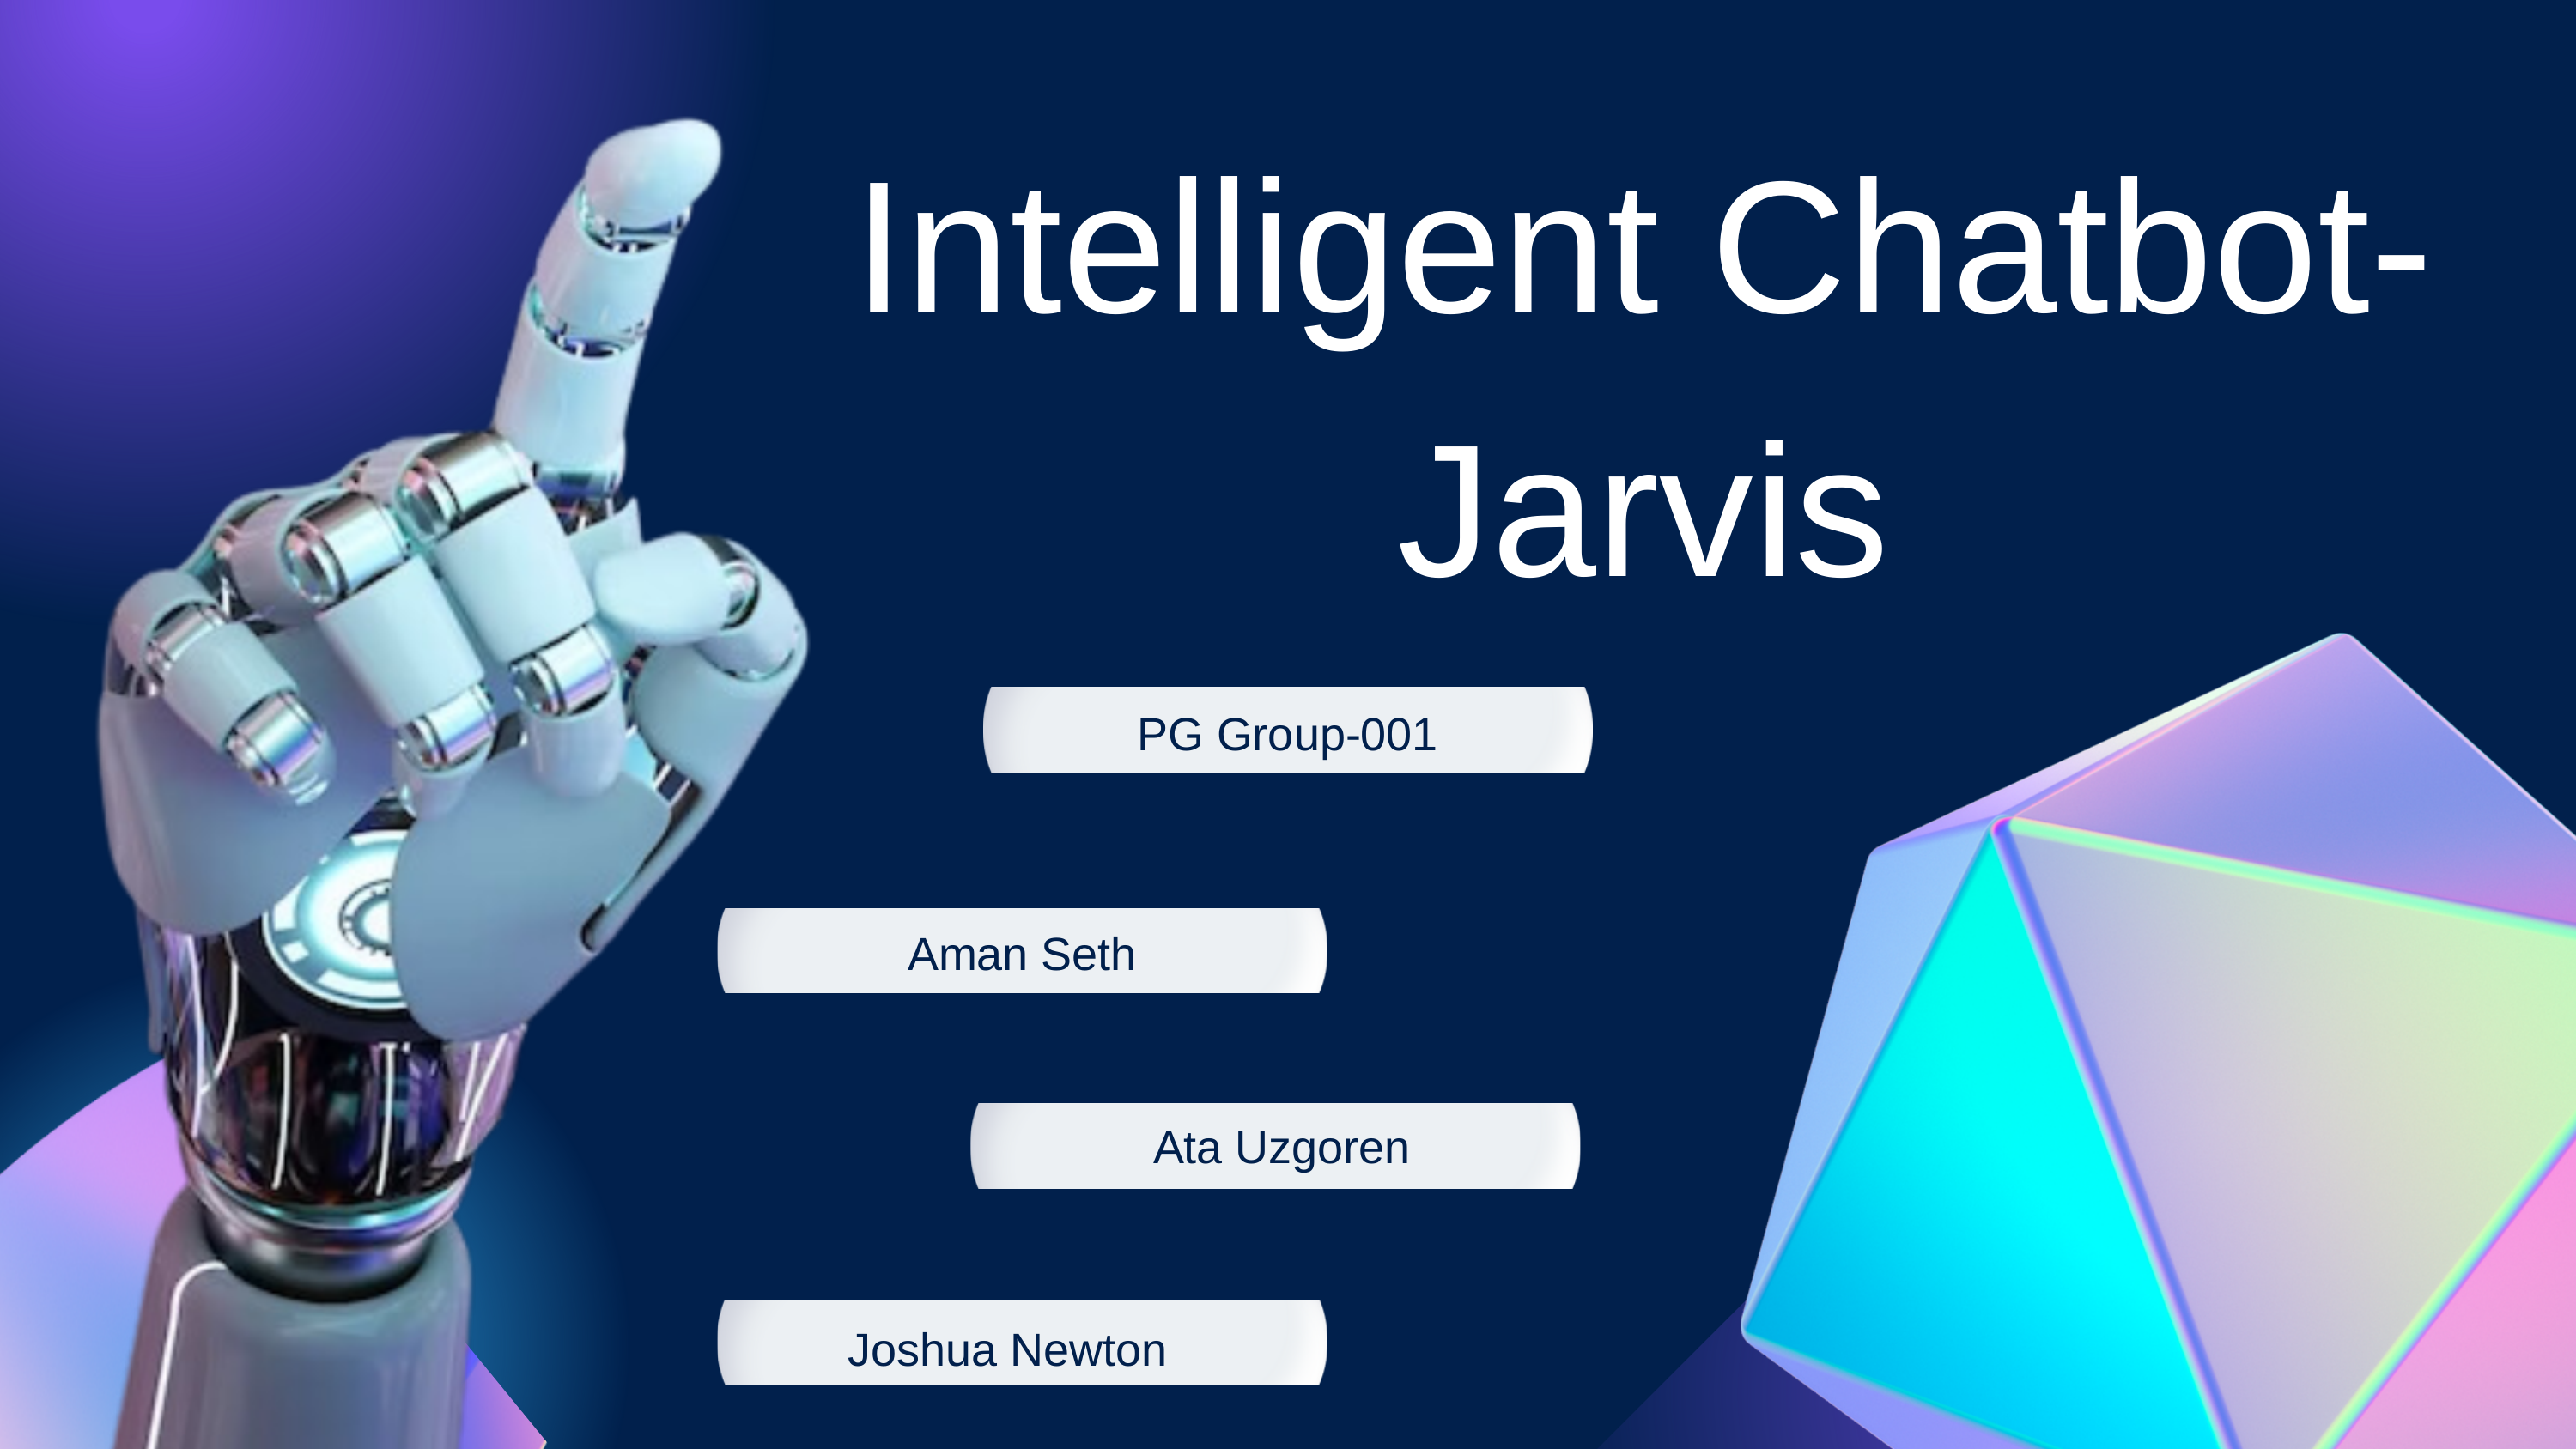

Intelligent Chatbot-Jarvis

PG Group-001

Aman Seth

 Ata Uzgoren

Joshua Newton